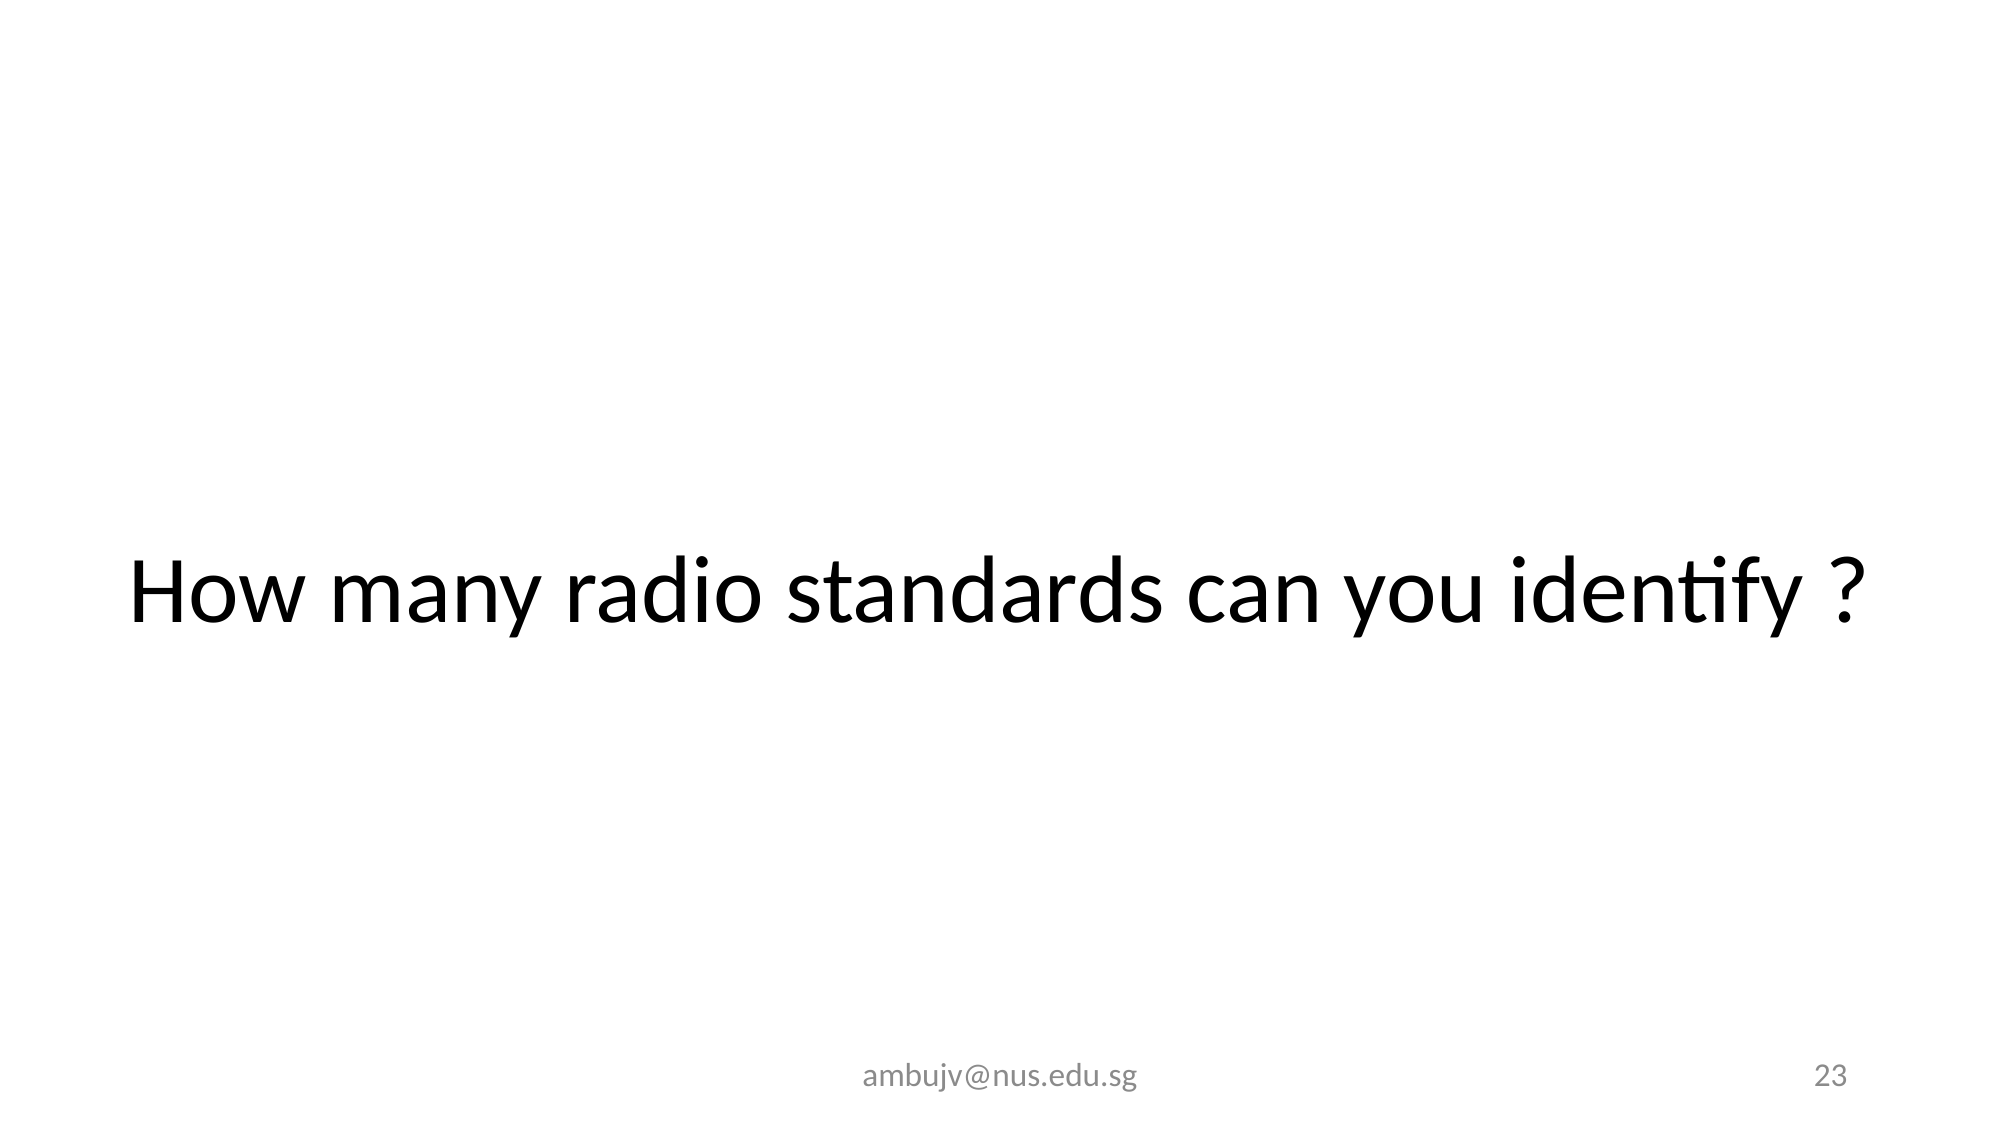

How many radio standards can you identify ?

ambujv@nus.edu.sg
23